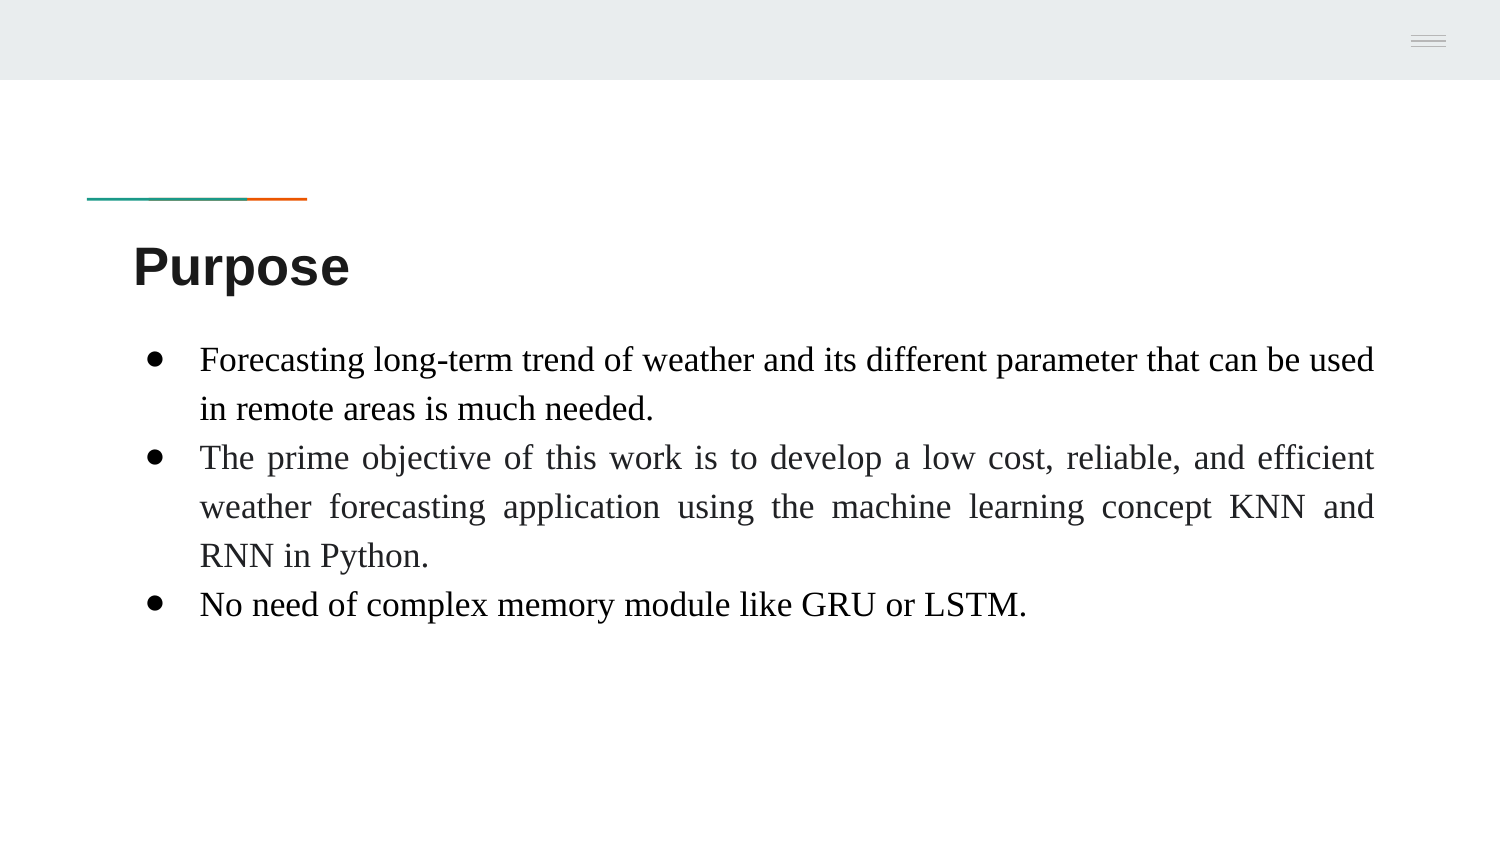

# Purpose
Forecasting long-term trend of weather and its different parameter that can be used in remote areas is much needed.
The prime objective of this work is to develop a low cost, reliable, and efficient weather forecasting application using the machine learning concept KNN and RNN in Python.
No need of complex memory module like GRU or LSTM.